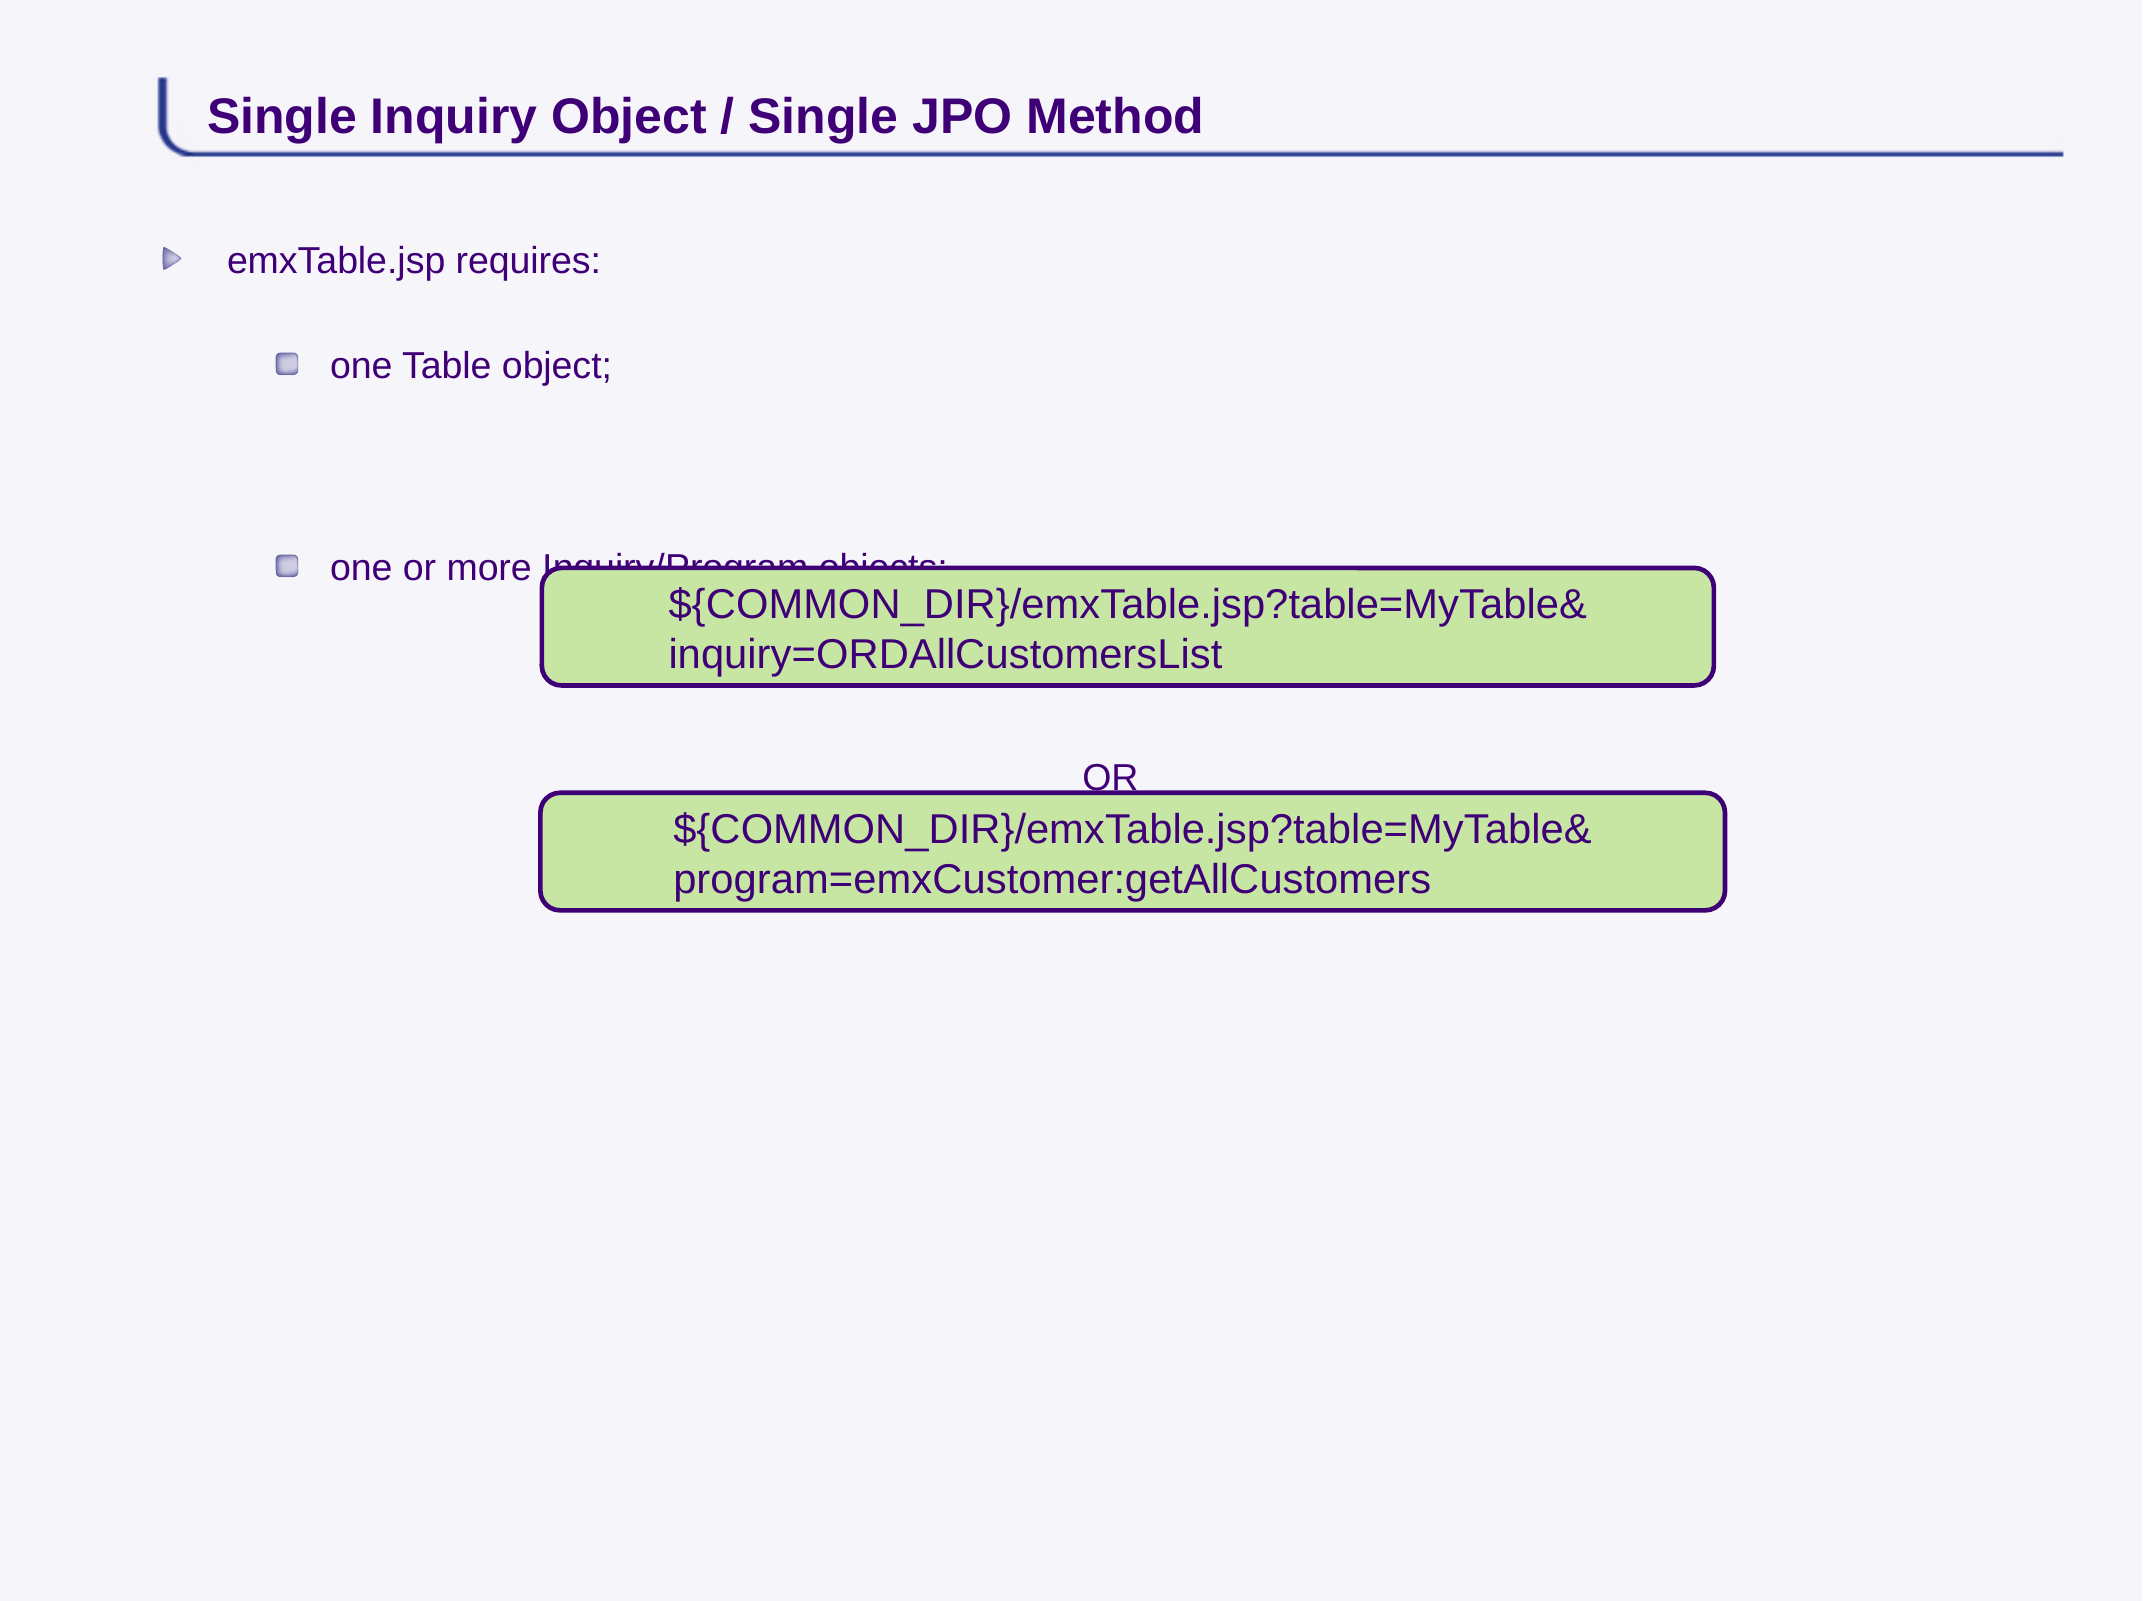

# Single Inquiry Object / Single JPO Method
emxTable.jsp requires:

one Table object;

one or more Inquiry/Program objects;

OR

${COMMON_DIR}/emxTable.jsp?table=MyTable& inquiry=ORDAllCustomersList
${COMMON_DIR}/emxTable.jsp?table=MyTable& program=emxCustomer:getAllCustomers